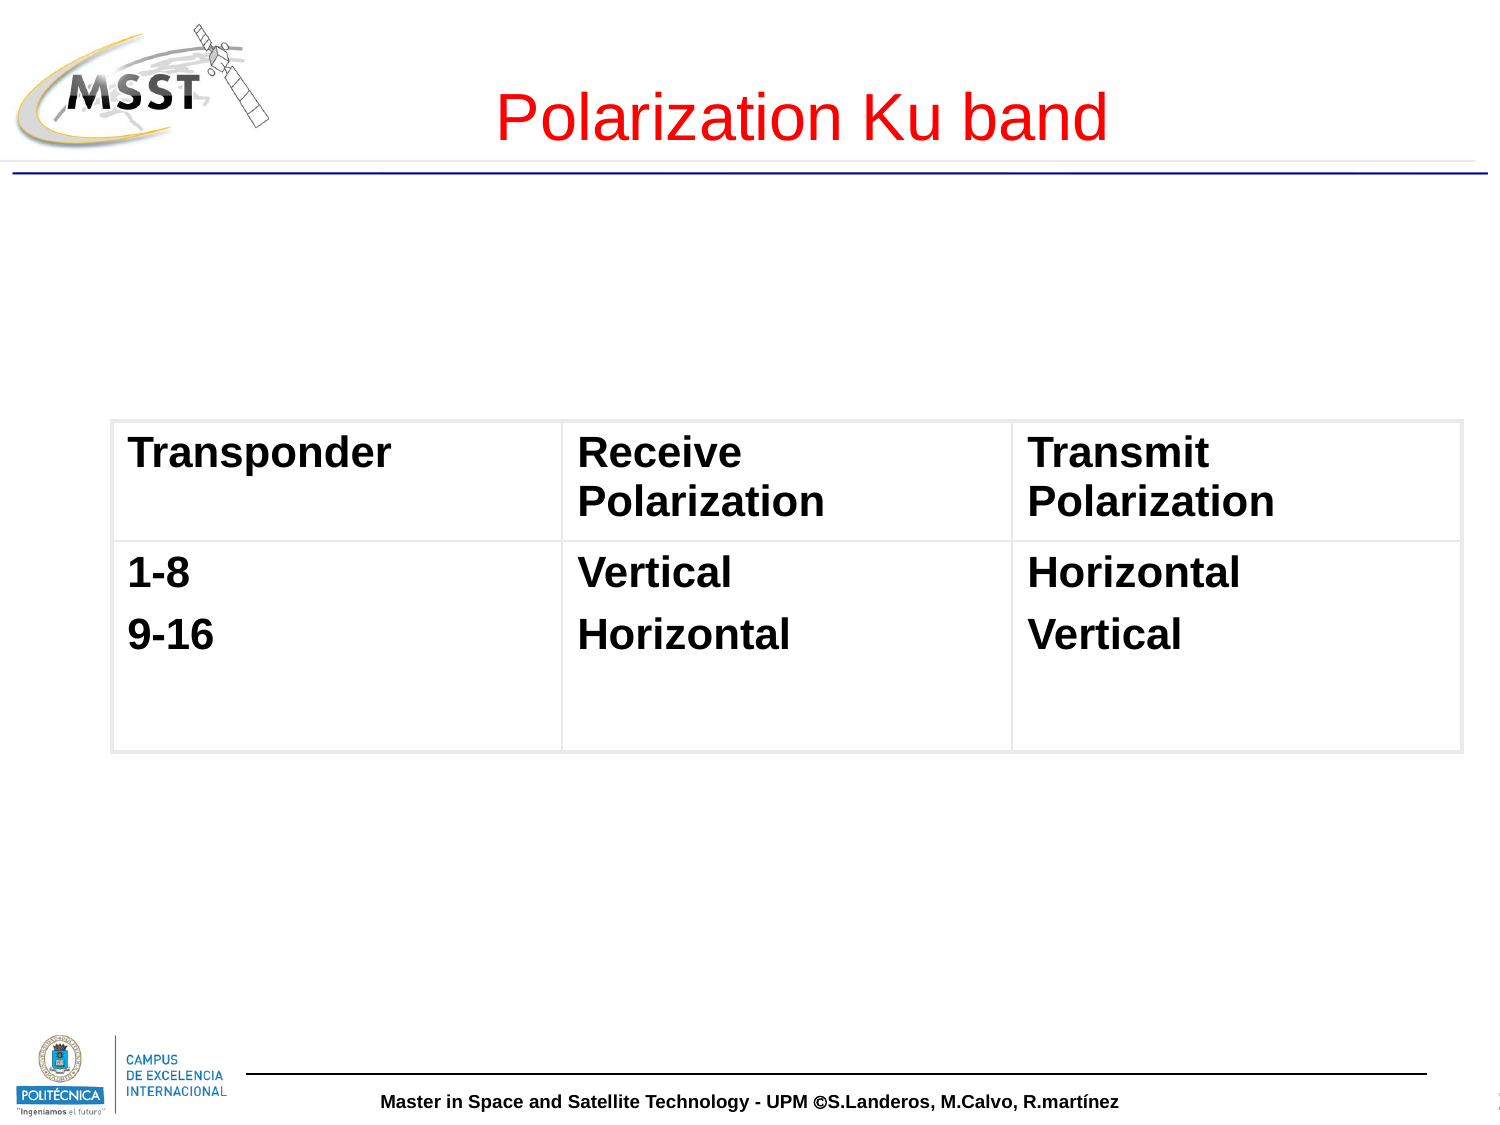

# Polarization Ku band
| Transponder | Receive Polarization | Transmit Polarization |
| --- | --- | --- |
| 1-8 9-16 | Vertical Horizontal | Horizontal Vertical |